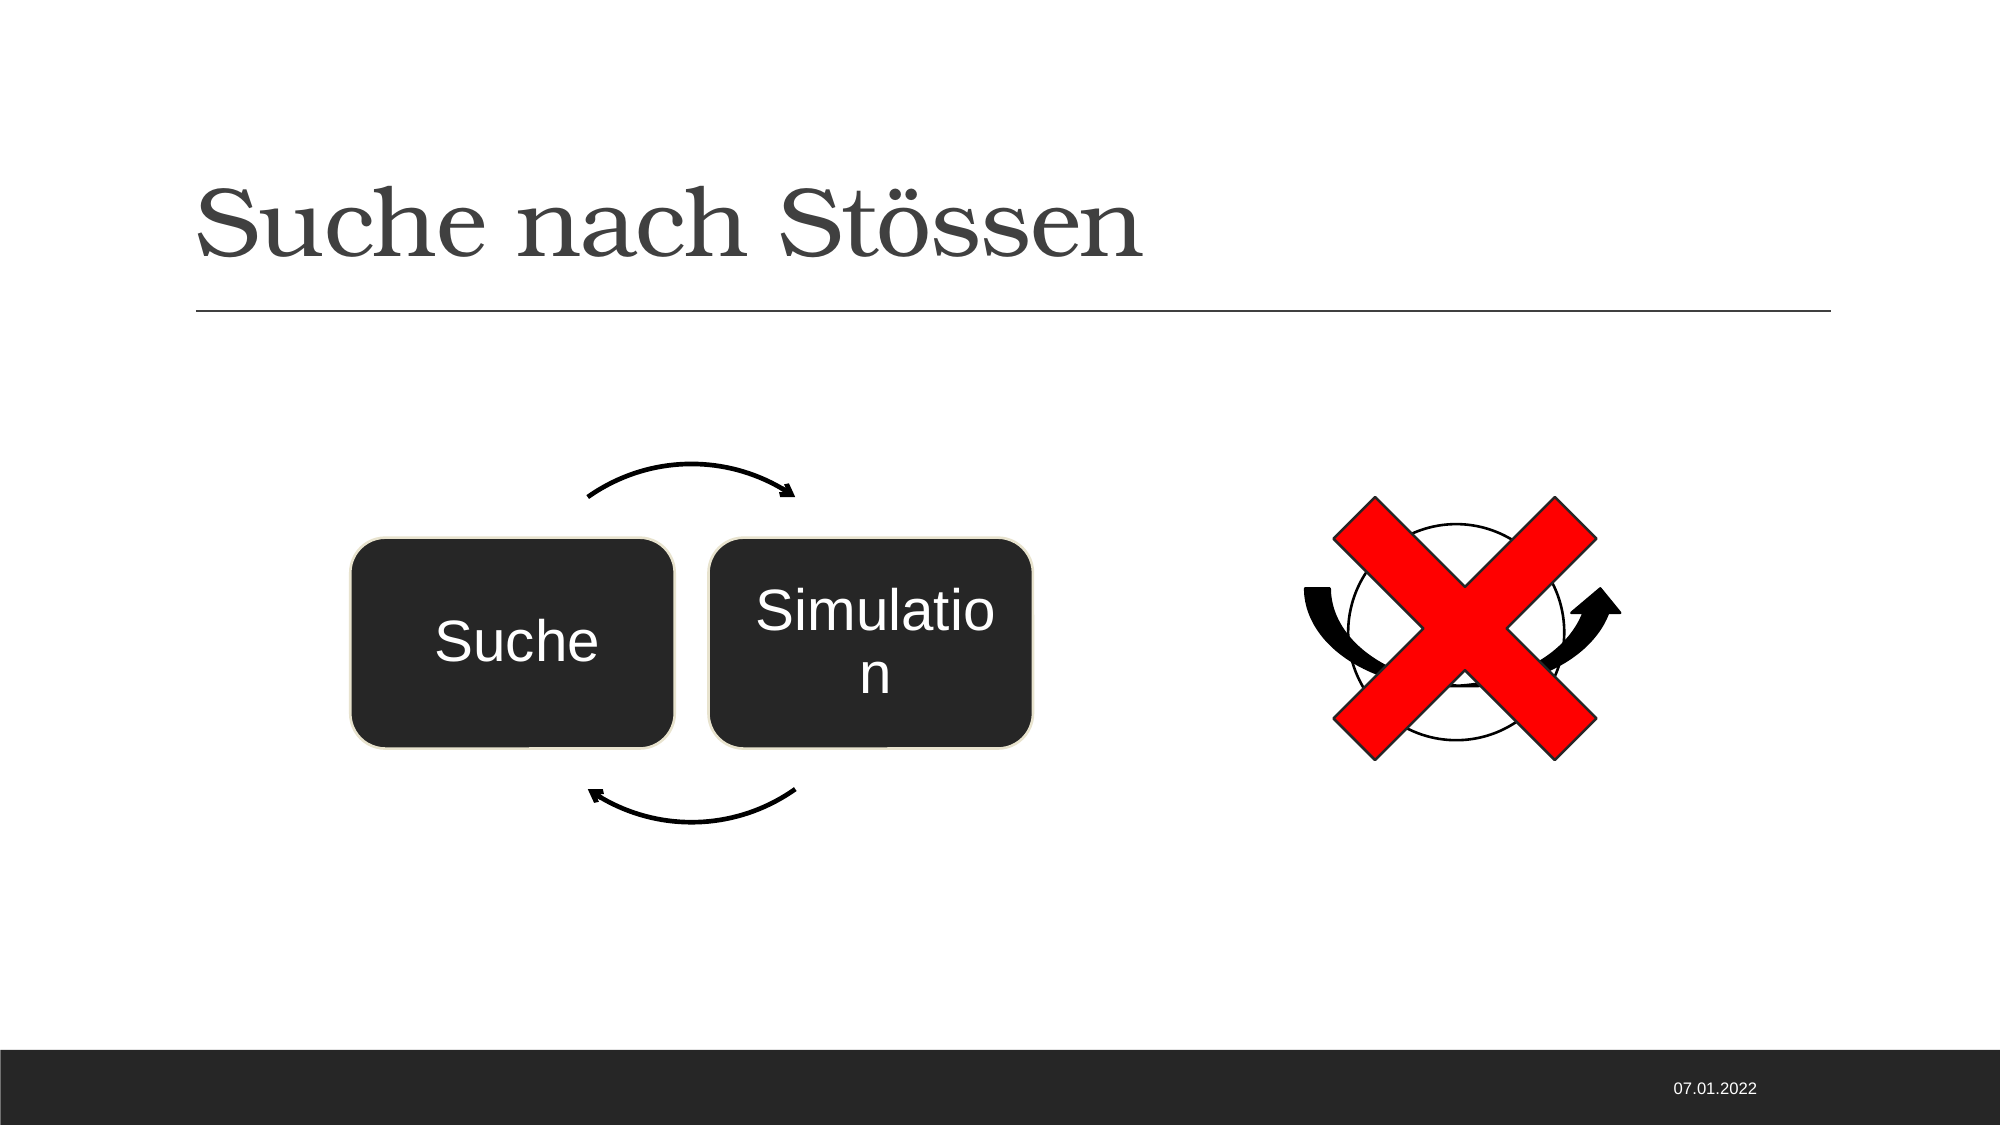

# Suche nach Stössen

Suche
Simulation

07.01.2022